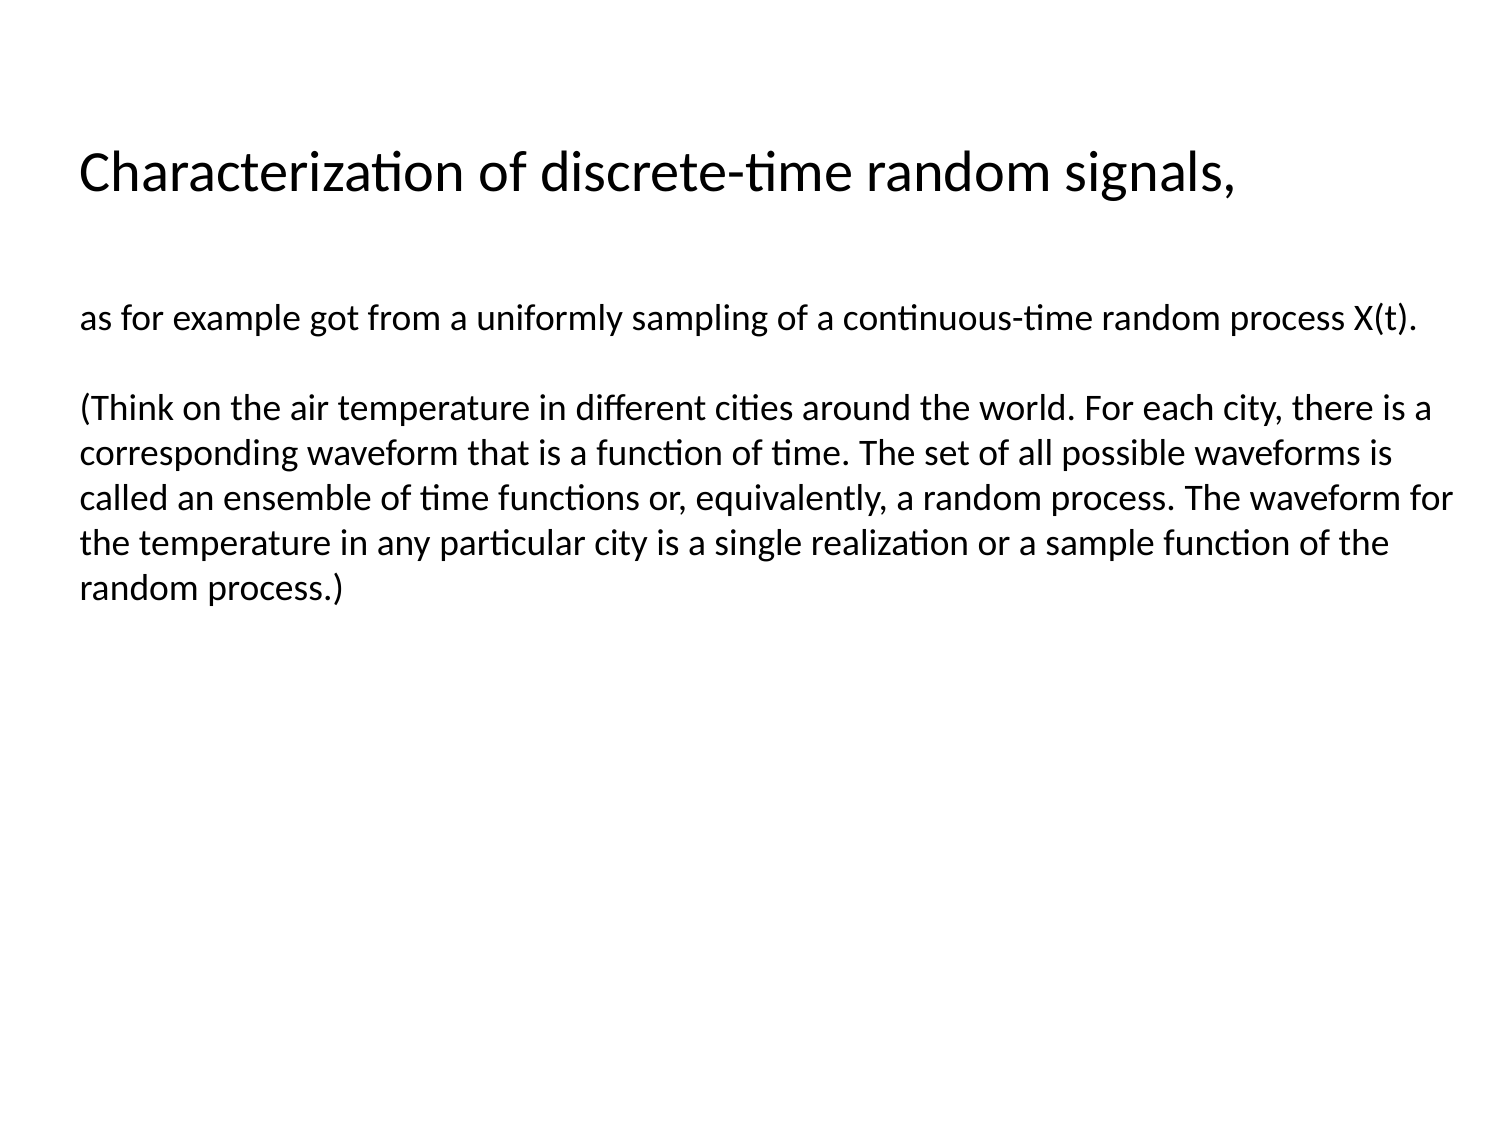

Characterization of discrete-time random signals,

as for example got from a uniformly sampling of a continuous-time random process X(t).

(Think on the air temperature in different cities around the world. For each city, there is a corresponding waveform that is a function of time. The set of all possible waveforms is called an ensemble of time functions or, equivalently, a random process. The waveform for the temperature in any particular city is a single realization or a sample function of the random process.)